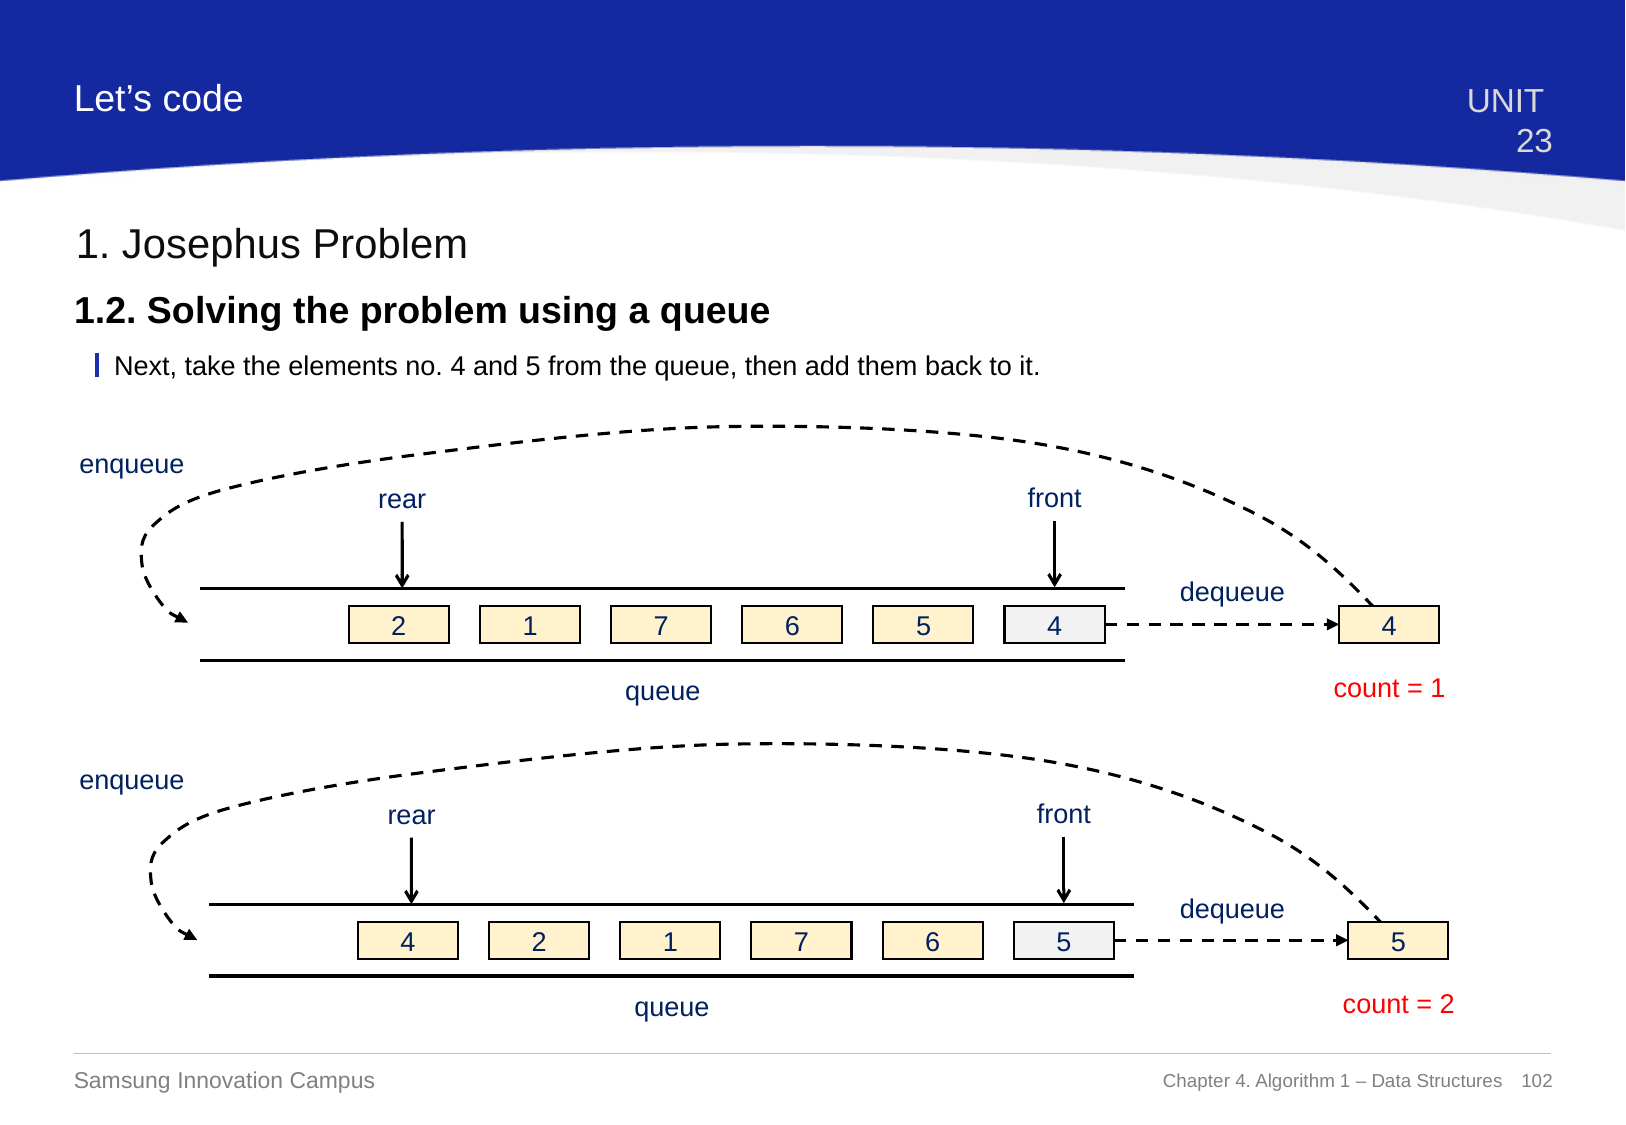

Let’s code
UNIT  23
1. Josephus Problem
1.2. Solving the problem using a queue
Next, take the elements no. 4 and 5 from the queue, then add them back to it.

enqueue
front
rear
dequeue
4
4
5
6
7
1
2
count = 1
queue

enqueue
front
rear
dequeue
5
5
6
7
1
2
4
count = 2
queue